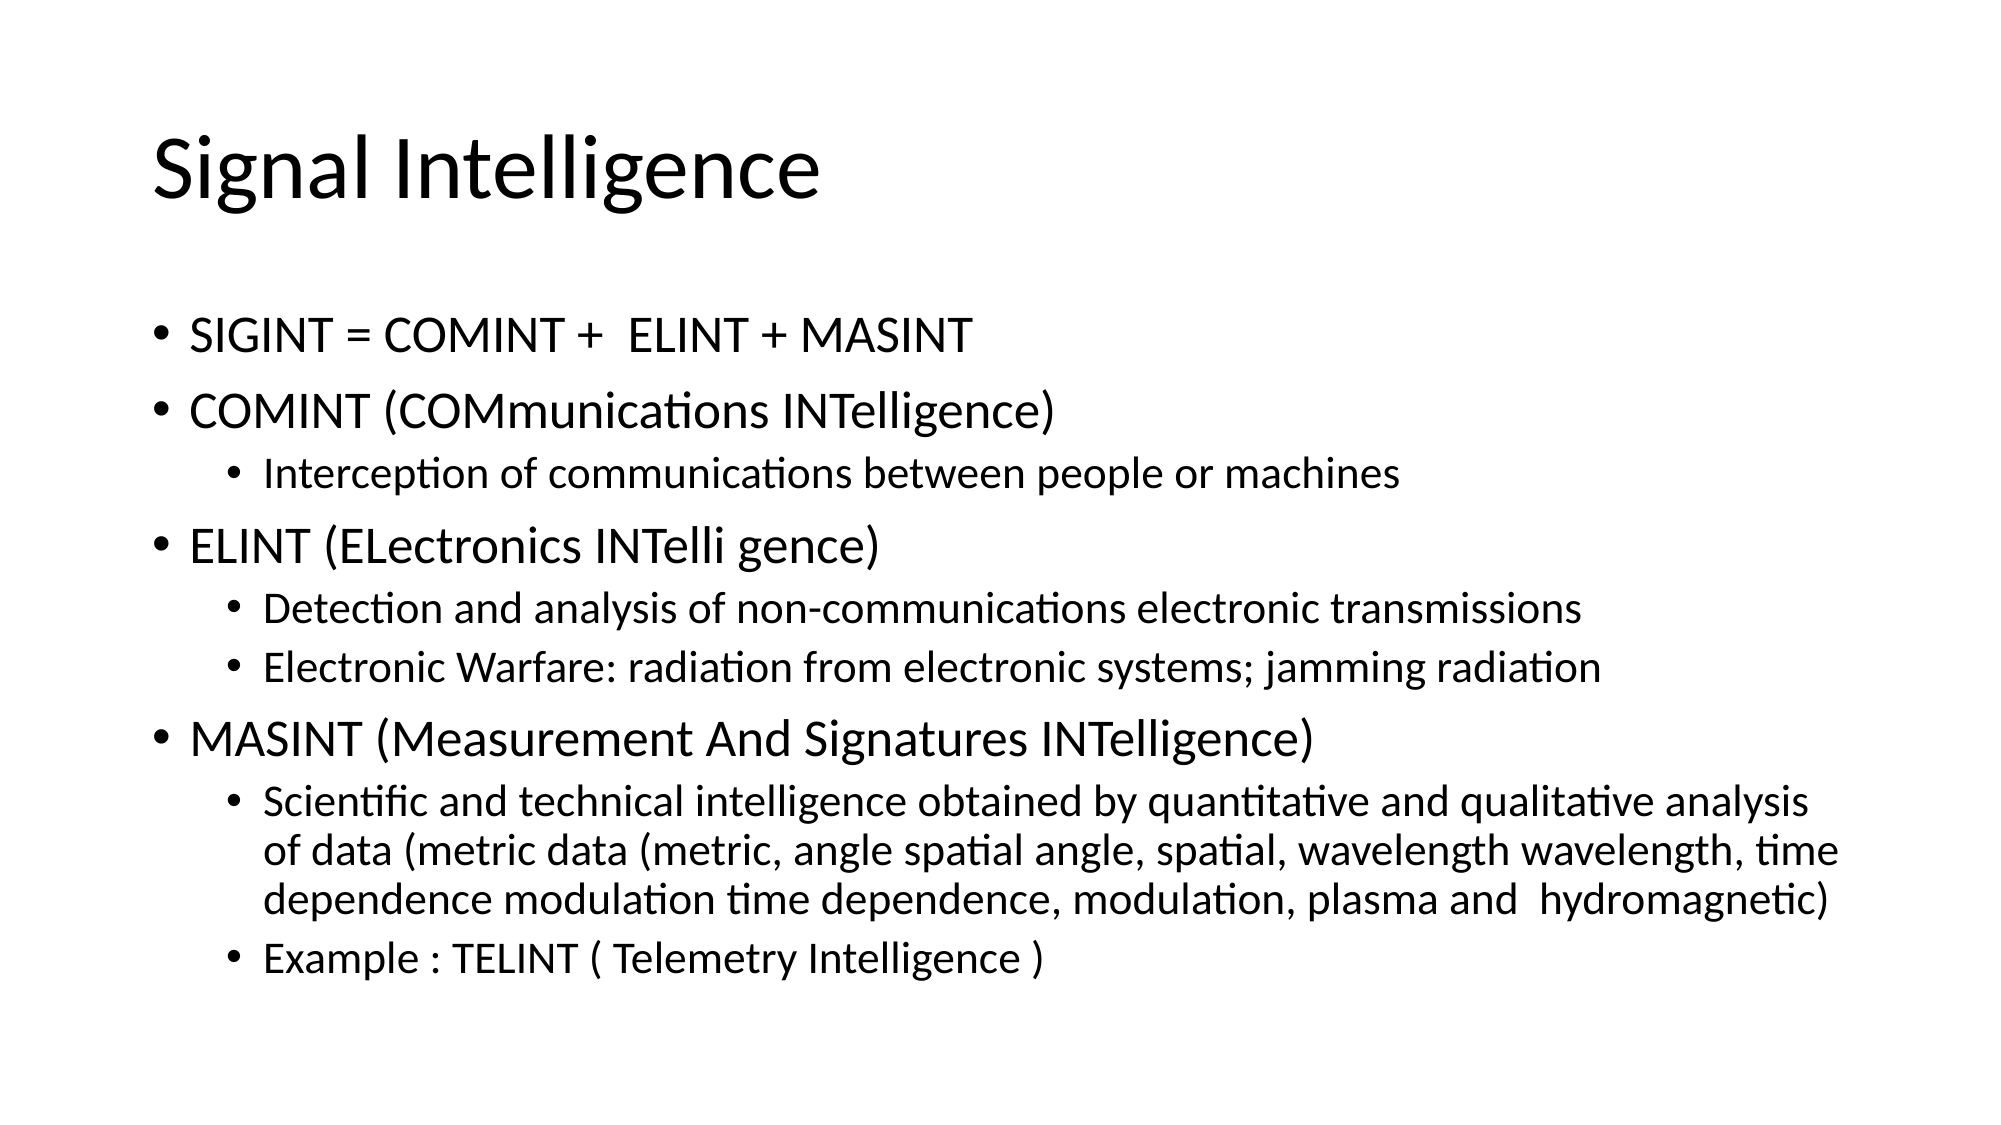

# Signal Intelligence
SIGINT = COMINT +  ELINT + MASINT
COMINT (COMmunications INTelligence)
Interception of communications between people or machines
ELINT (ELectronics INTelli gence)
Detection and analysis of non-communications electronic transmissions
Electronic Warfare: radiation from electronic systems; jamming radiation
MASINT (Measurement And Signatures INTelligence)
Scientific and technical intelligence obtained by quantitative and qualitative analysis of data (metric data (metric, angle spatial angle, spatial, wavelength wavelength, time dependence modulation time dependence, modulation, plasma and  hydromagnetic)
Example : TELINT ( Telemetry Intelligence )